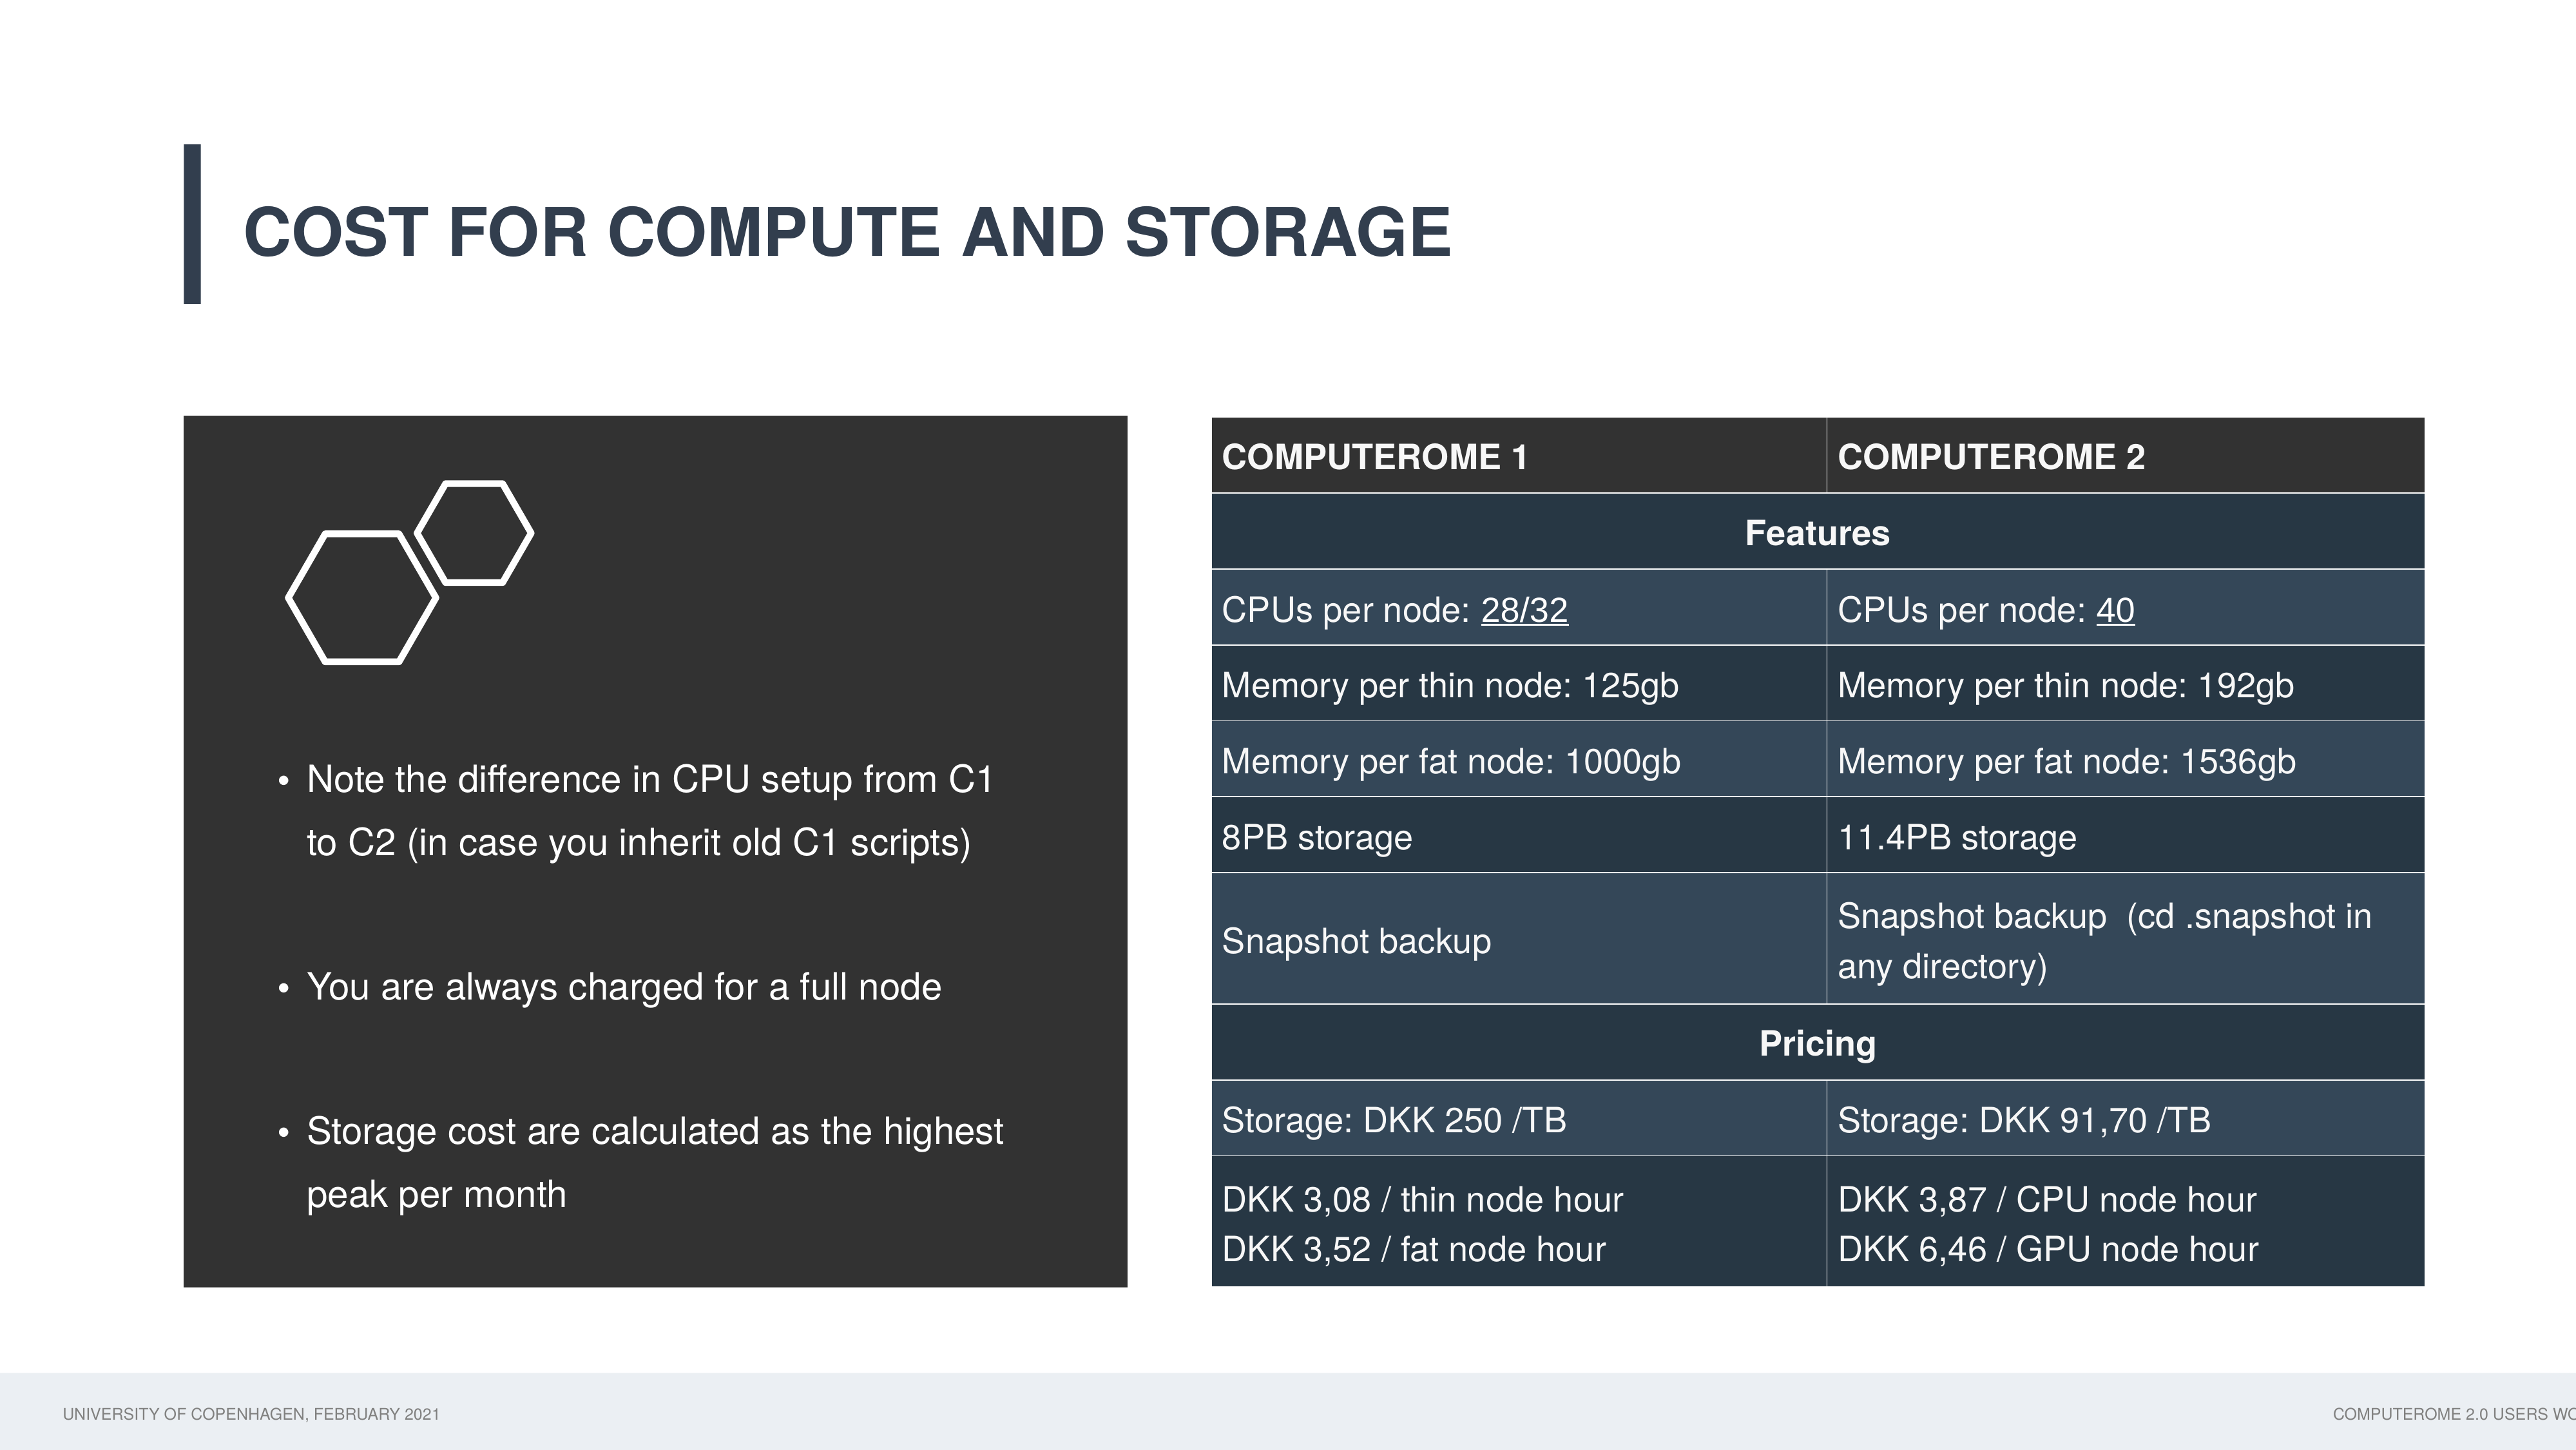

COST FOR COMPUTE AND STORAGE

| COMPUTEROME 1 | COMPUTEROME 2 |
| --- | --- |
| Features |  |
| CPUs per node: 28/32 | CPUs per node: 40 |
| Memory per thin node: 125gb | Memory per thin node: 192gb |
| Memory per fat node: 1000gb | Memory per fat node: 1536gb |
| 8PB storage | 11.4PB storage |
| Snapshot backup | Snapshot backup (cd .snapshot in any directory) |
| Pricing |  |
| Storage: DKK 250 /TB | Storage: DKK 91,70 /TB |
| DKK 3,08 / thin node hour DKK 3,52 / fat node hour | DKK 3,87 / CPU node hour DKK 6,46 / GPU node hour |

Note the difference in CPU setup from C1 to C2 (in case you inherit old C1 scripts)

You are always charged for a full node

Storage cost are calculated as the highest peak per month